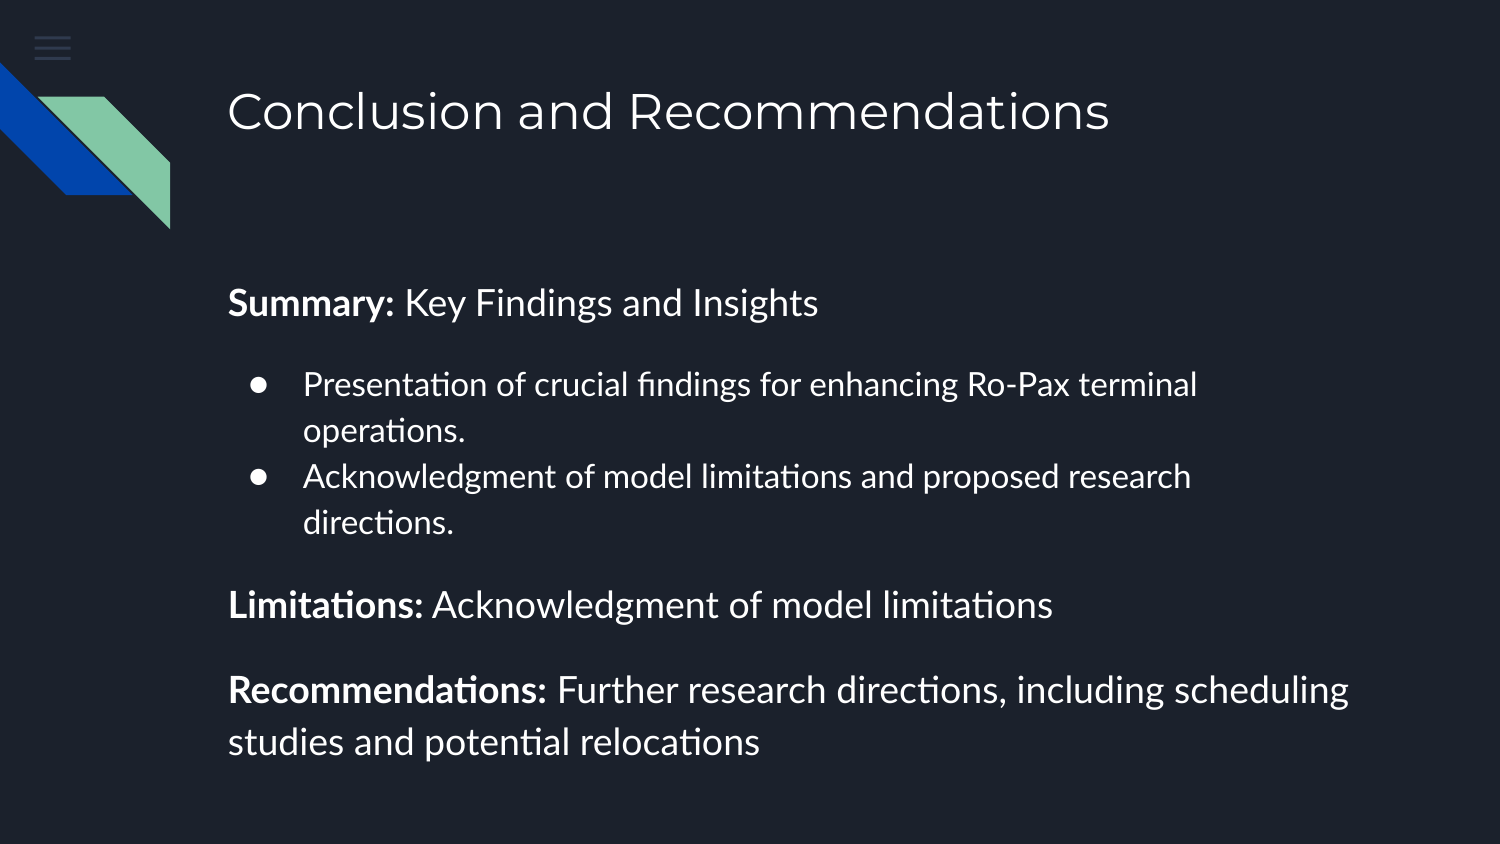

# Conclusion and Recommendations
Summary: Key Findings and Insights
Presentation of crucial findings for enhancing Ro-Pax terminal operations.
Acknowledgment of model limitations and proposed research directions.
Limitations: Acknowledgment of model limitations
Recommendations: Further research directions, including scheduling studies and potential relocations